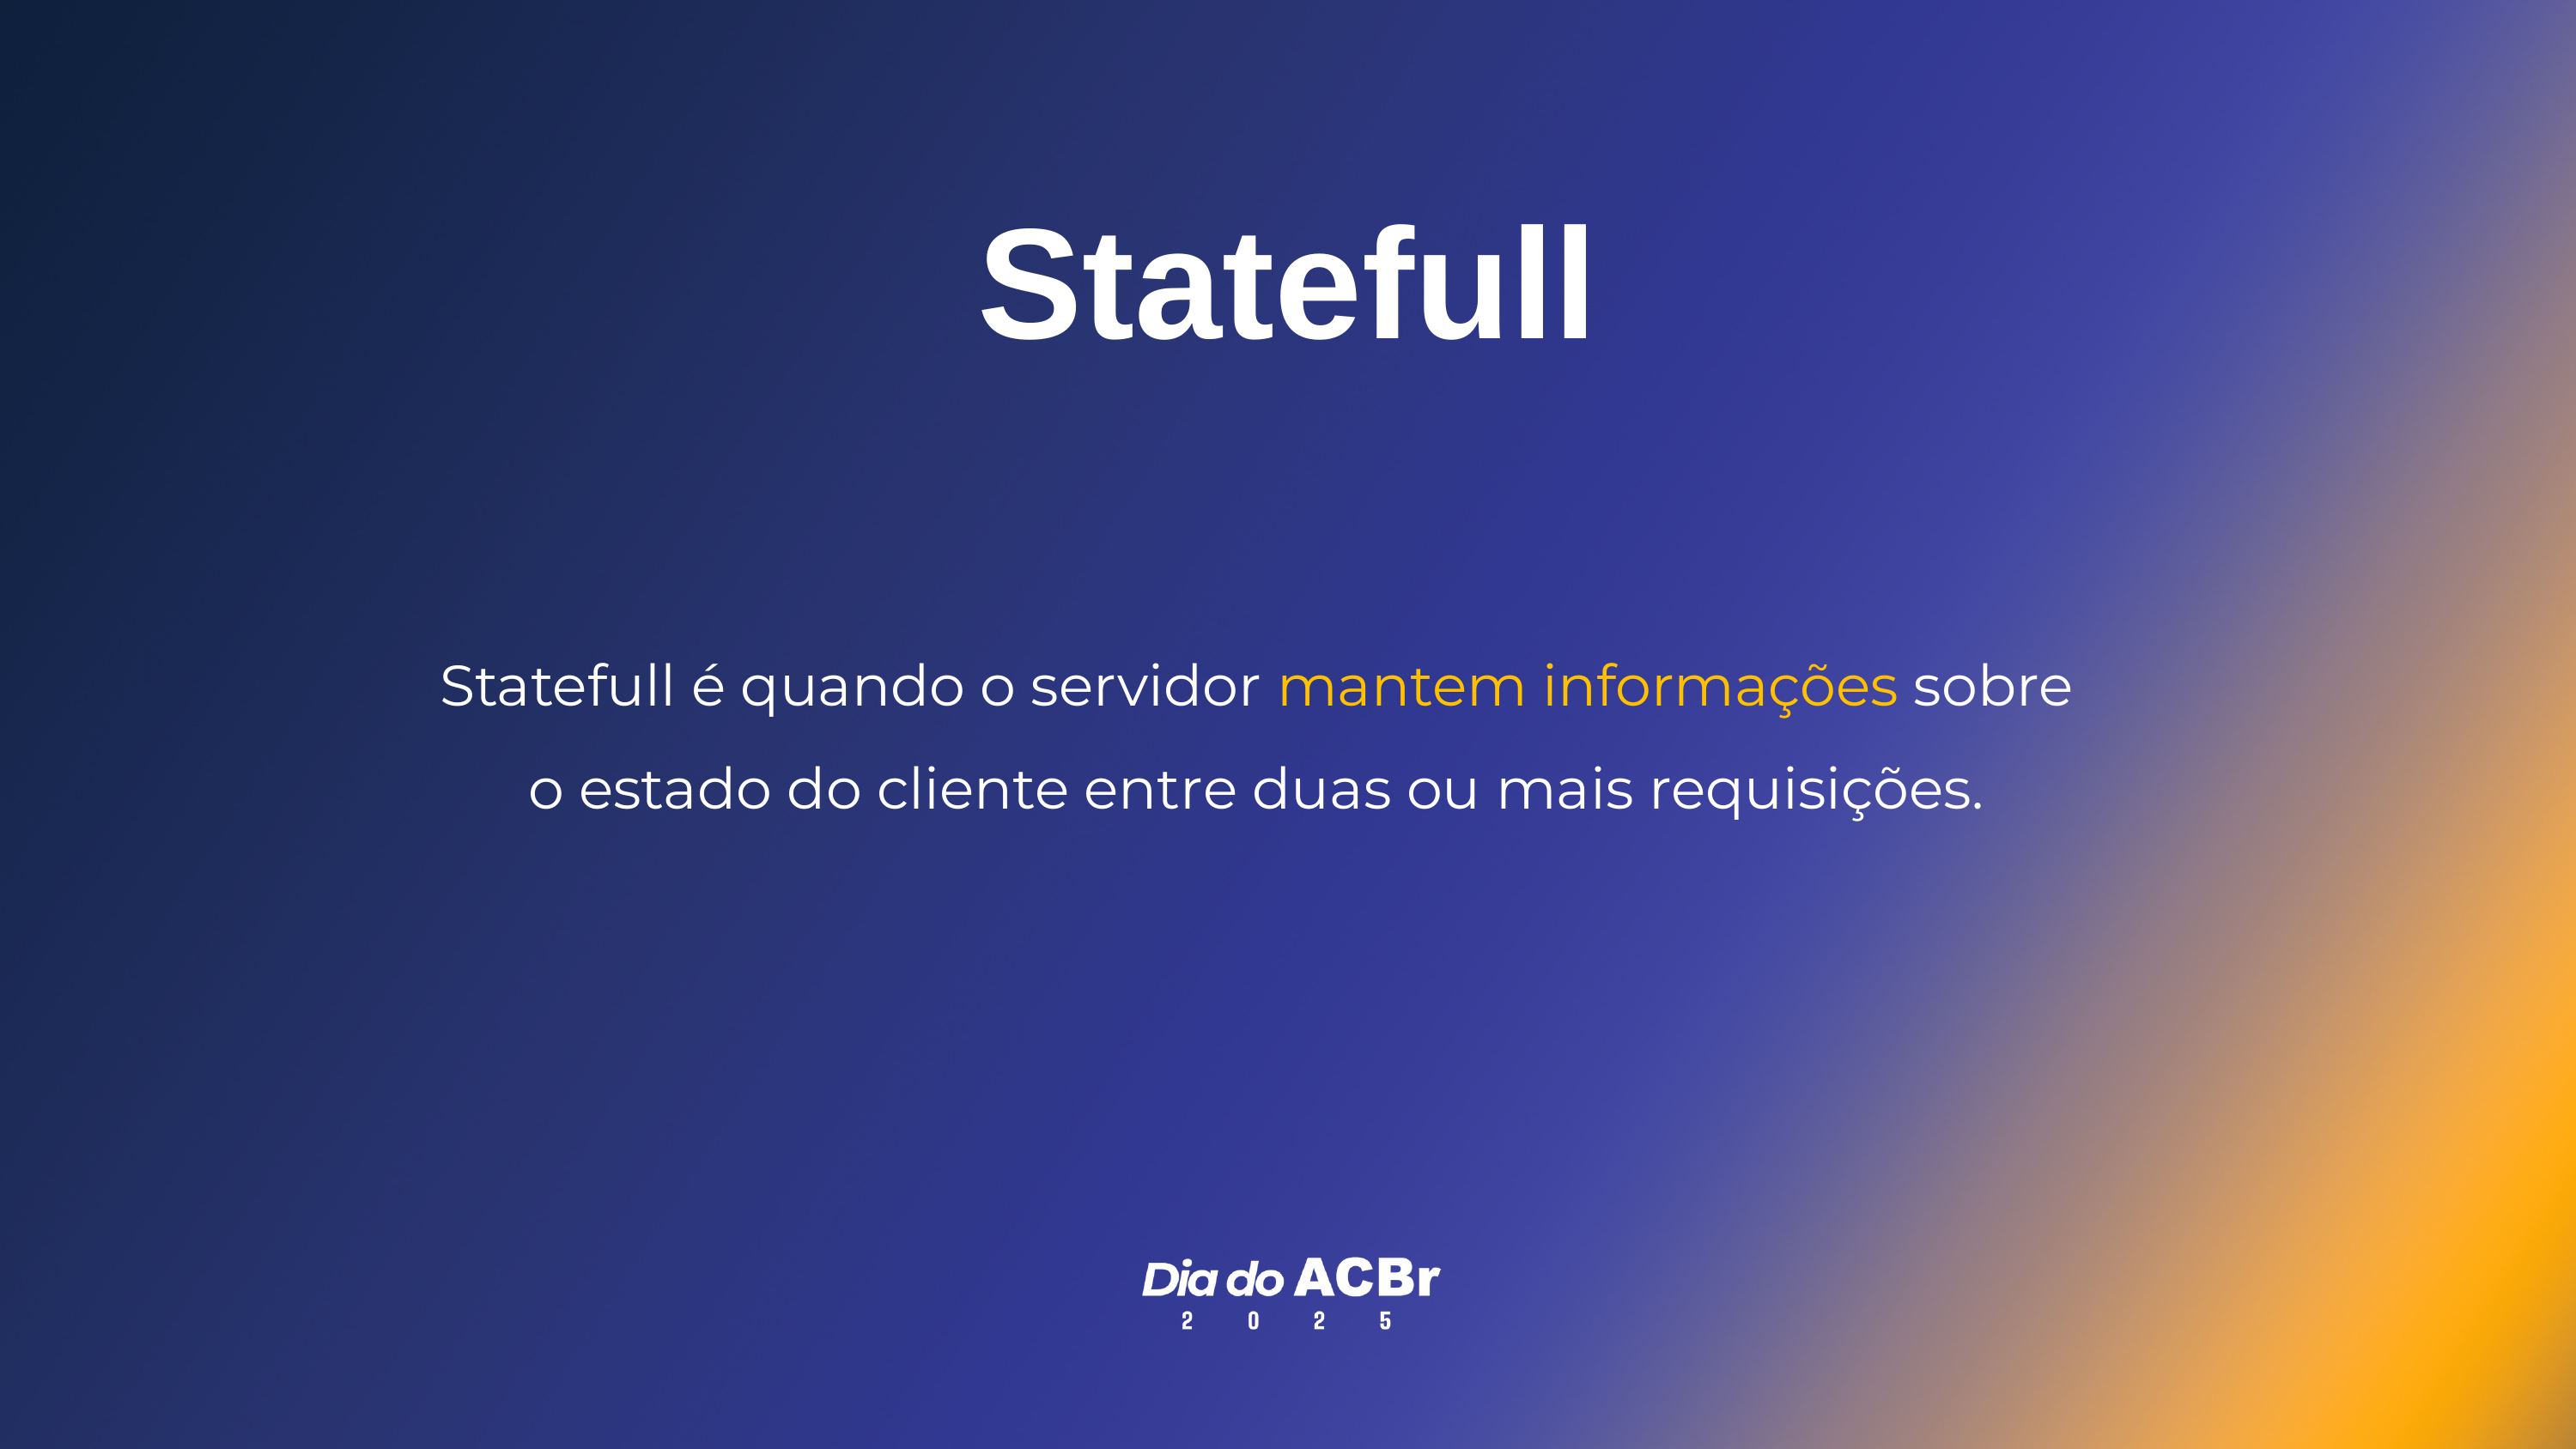

Statefull
Statefull é quando o servidor mantem informações sobre o estado do cliente entre duas ou mais requisições.